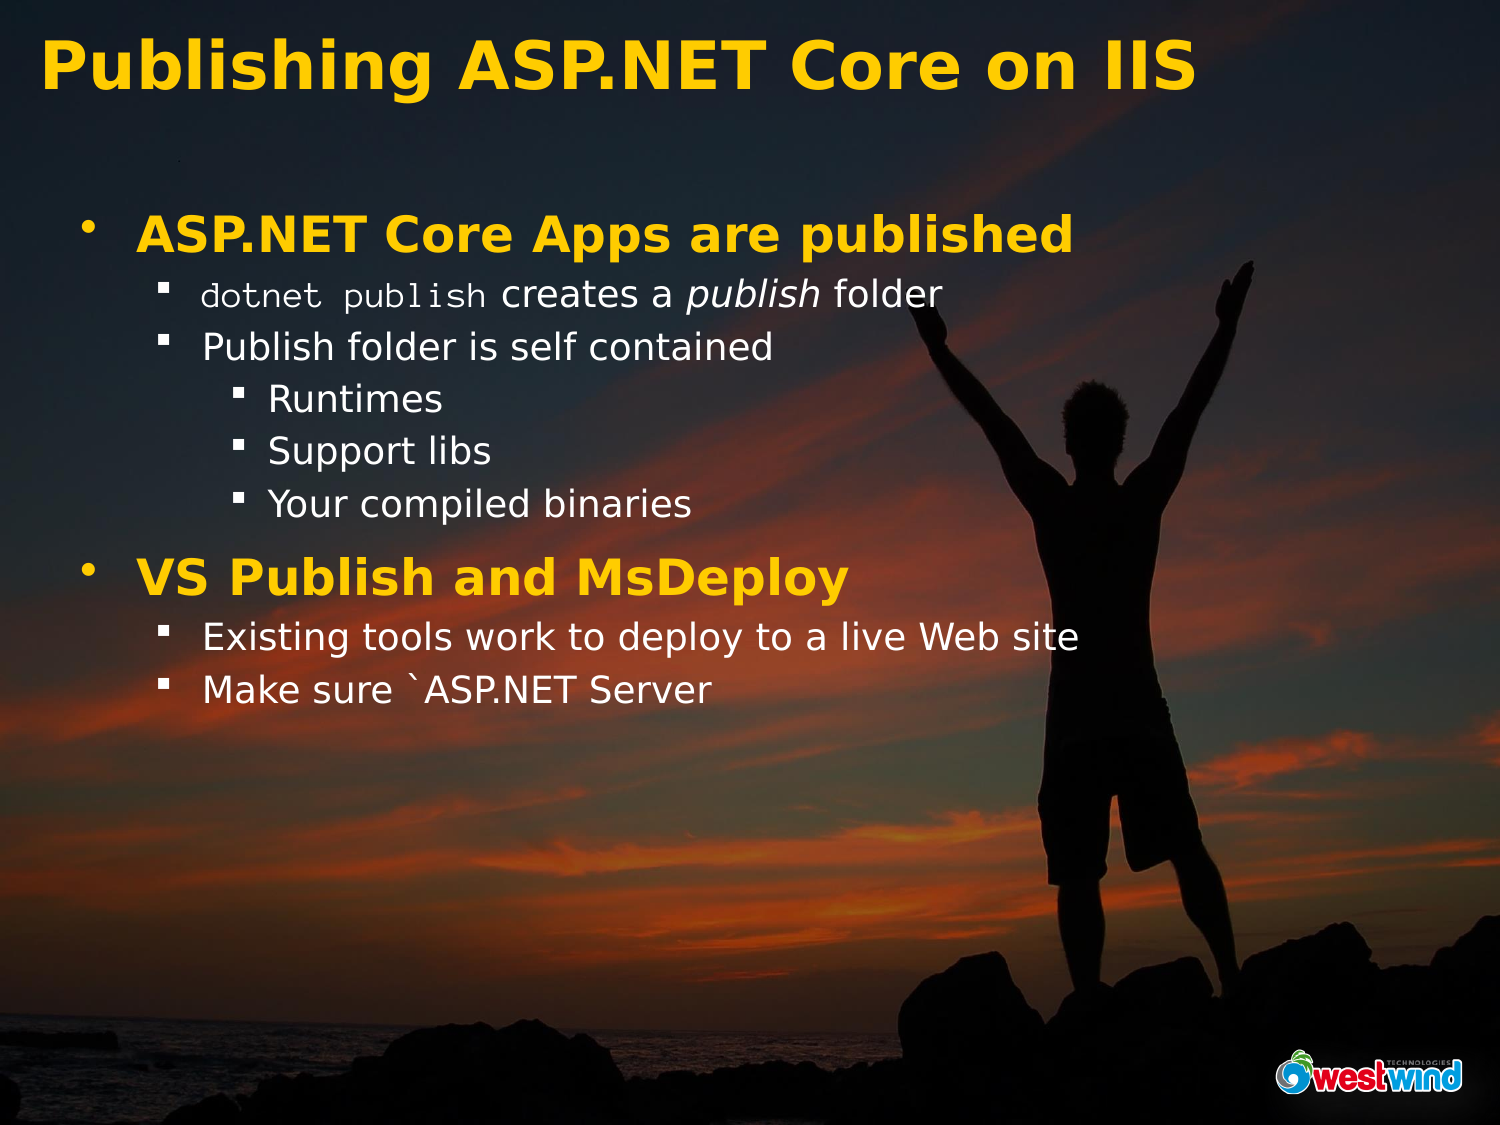

# Publishing ASP.NET Core on IIS
ASP.NET Core Apps are published
dotnet publish creates a publish folder
Publish folder is self contained
Runtimes
Support libs
Your compiled binaries
VS Publish and MsDeploy
Existing tools work to deploy to a live Web site
Make sure `ASP.NET Server